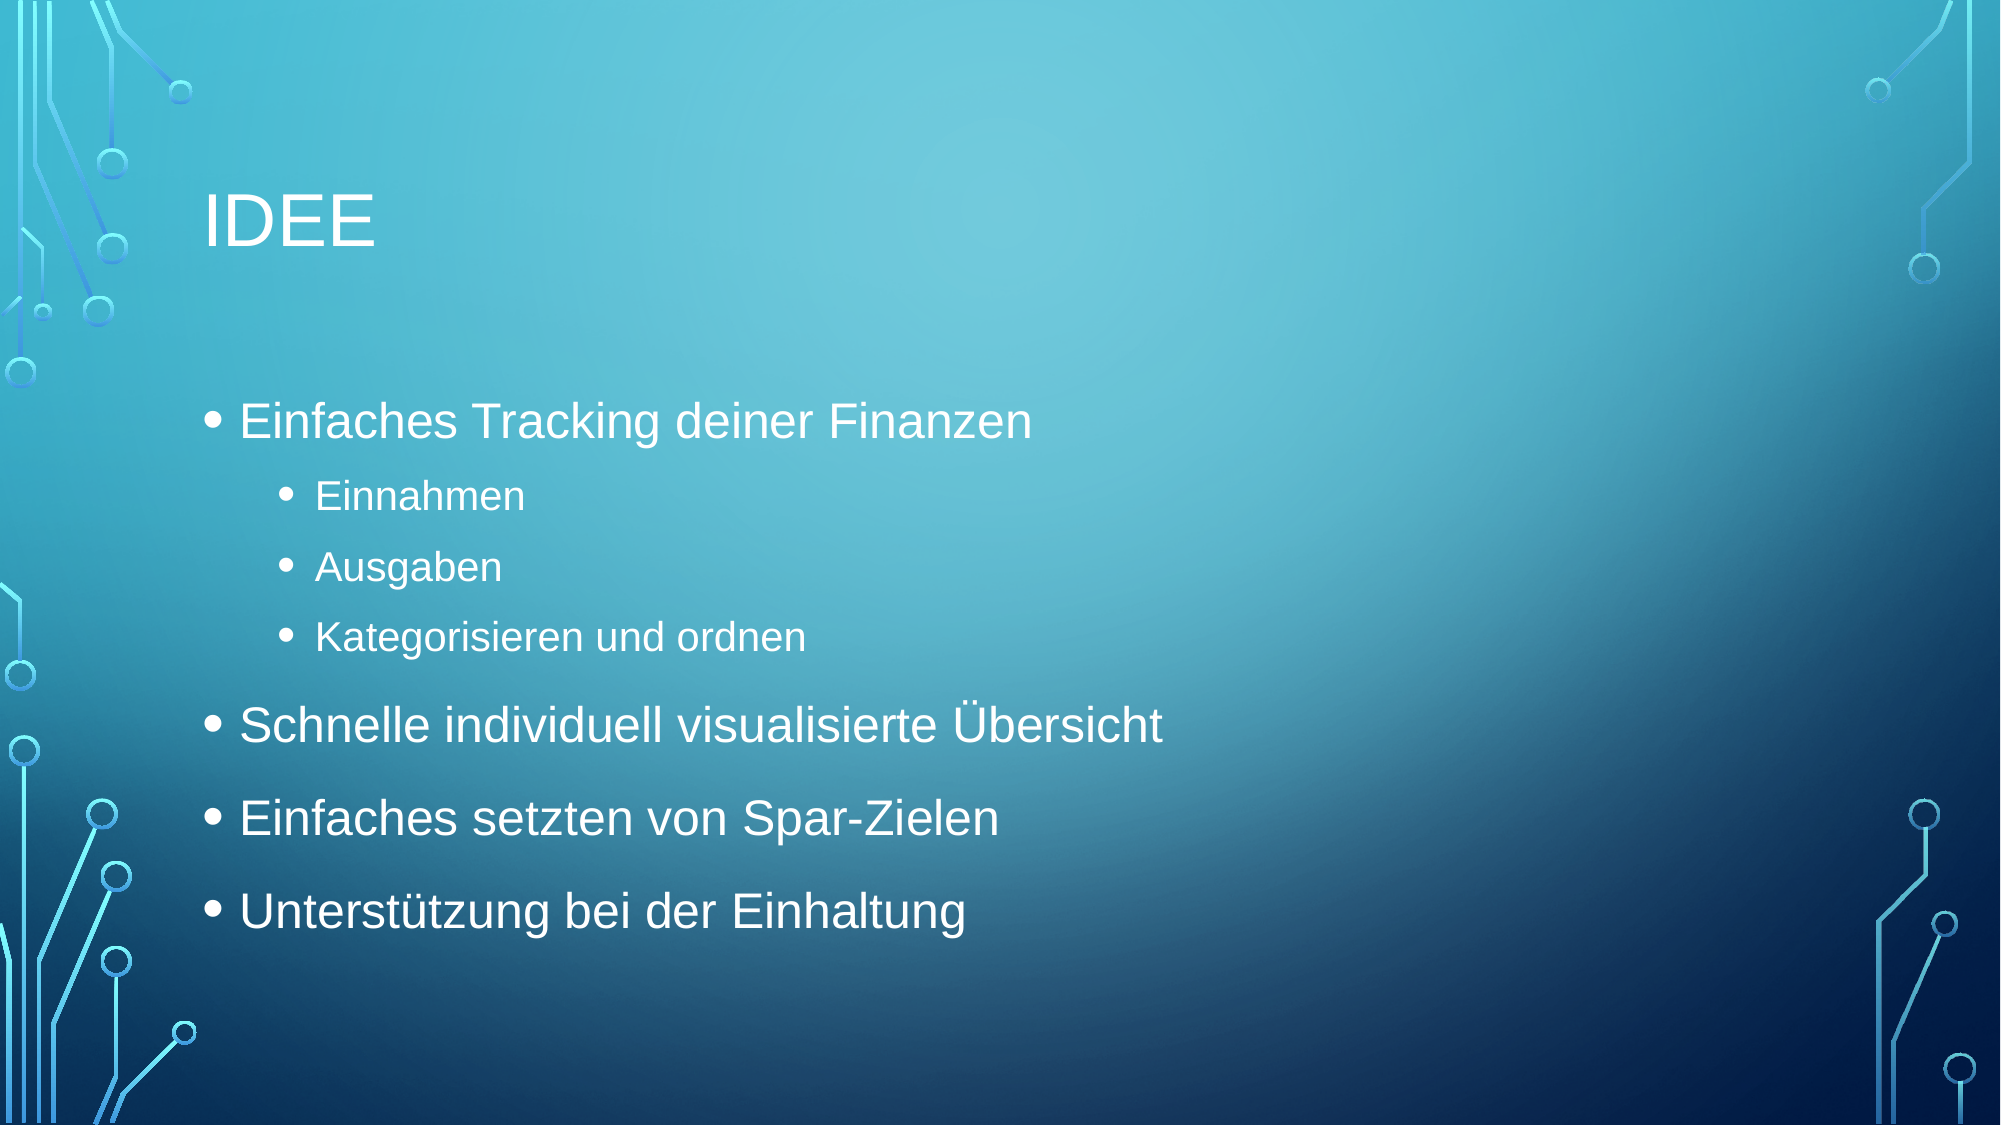

# Idee
Einfaches Tracking deiner Finanzen
Einnahmen
Ausgaben
Kategorisieren und ordnen
Schnelle individuell visualisierte Übersicht
Einfaches setzten von Spar-Zielen
Unterstützung bei der Einhaltung